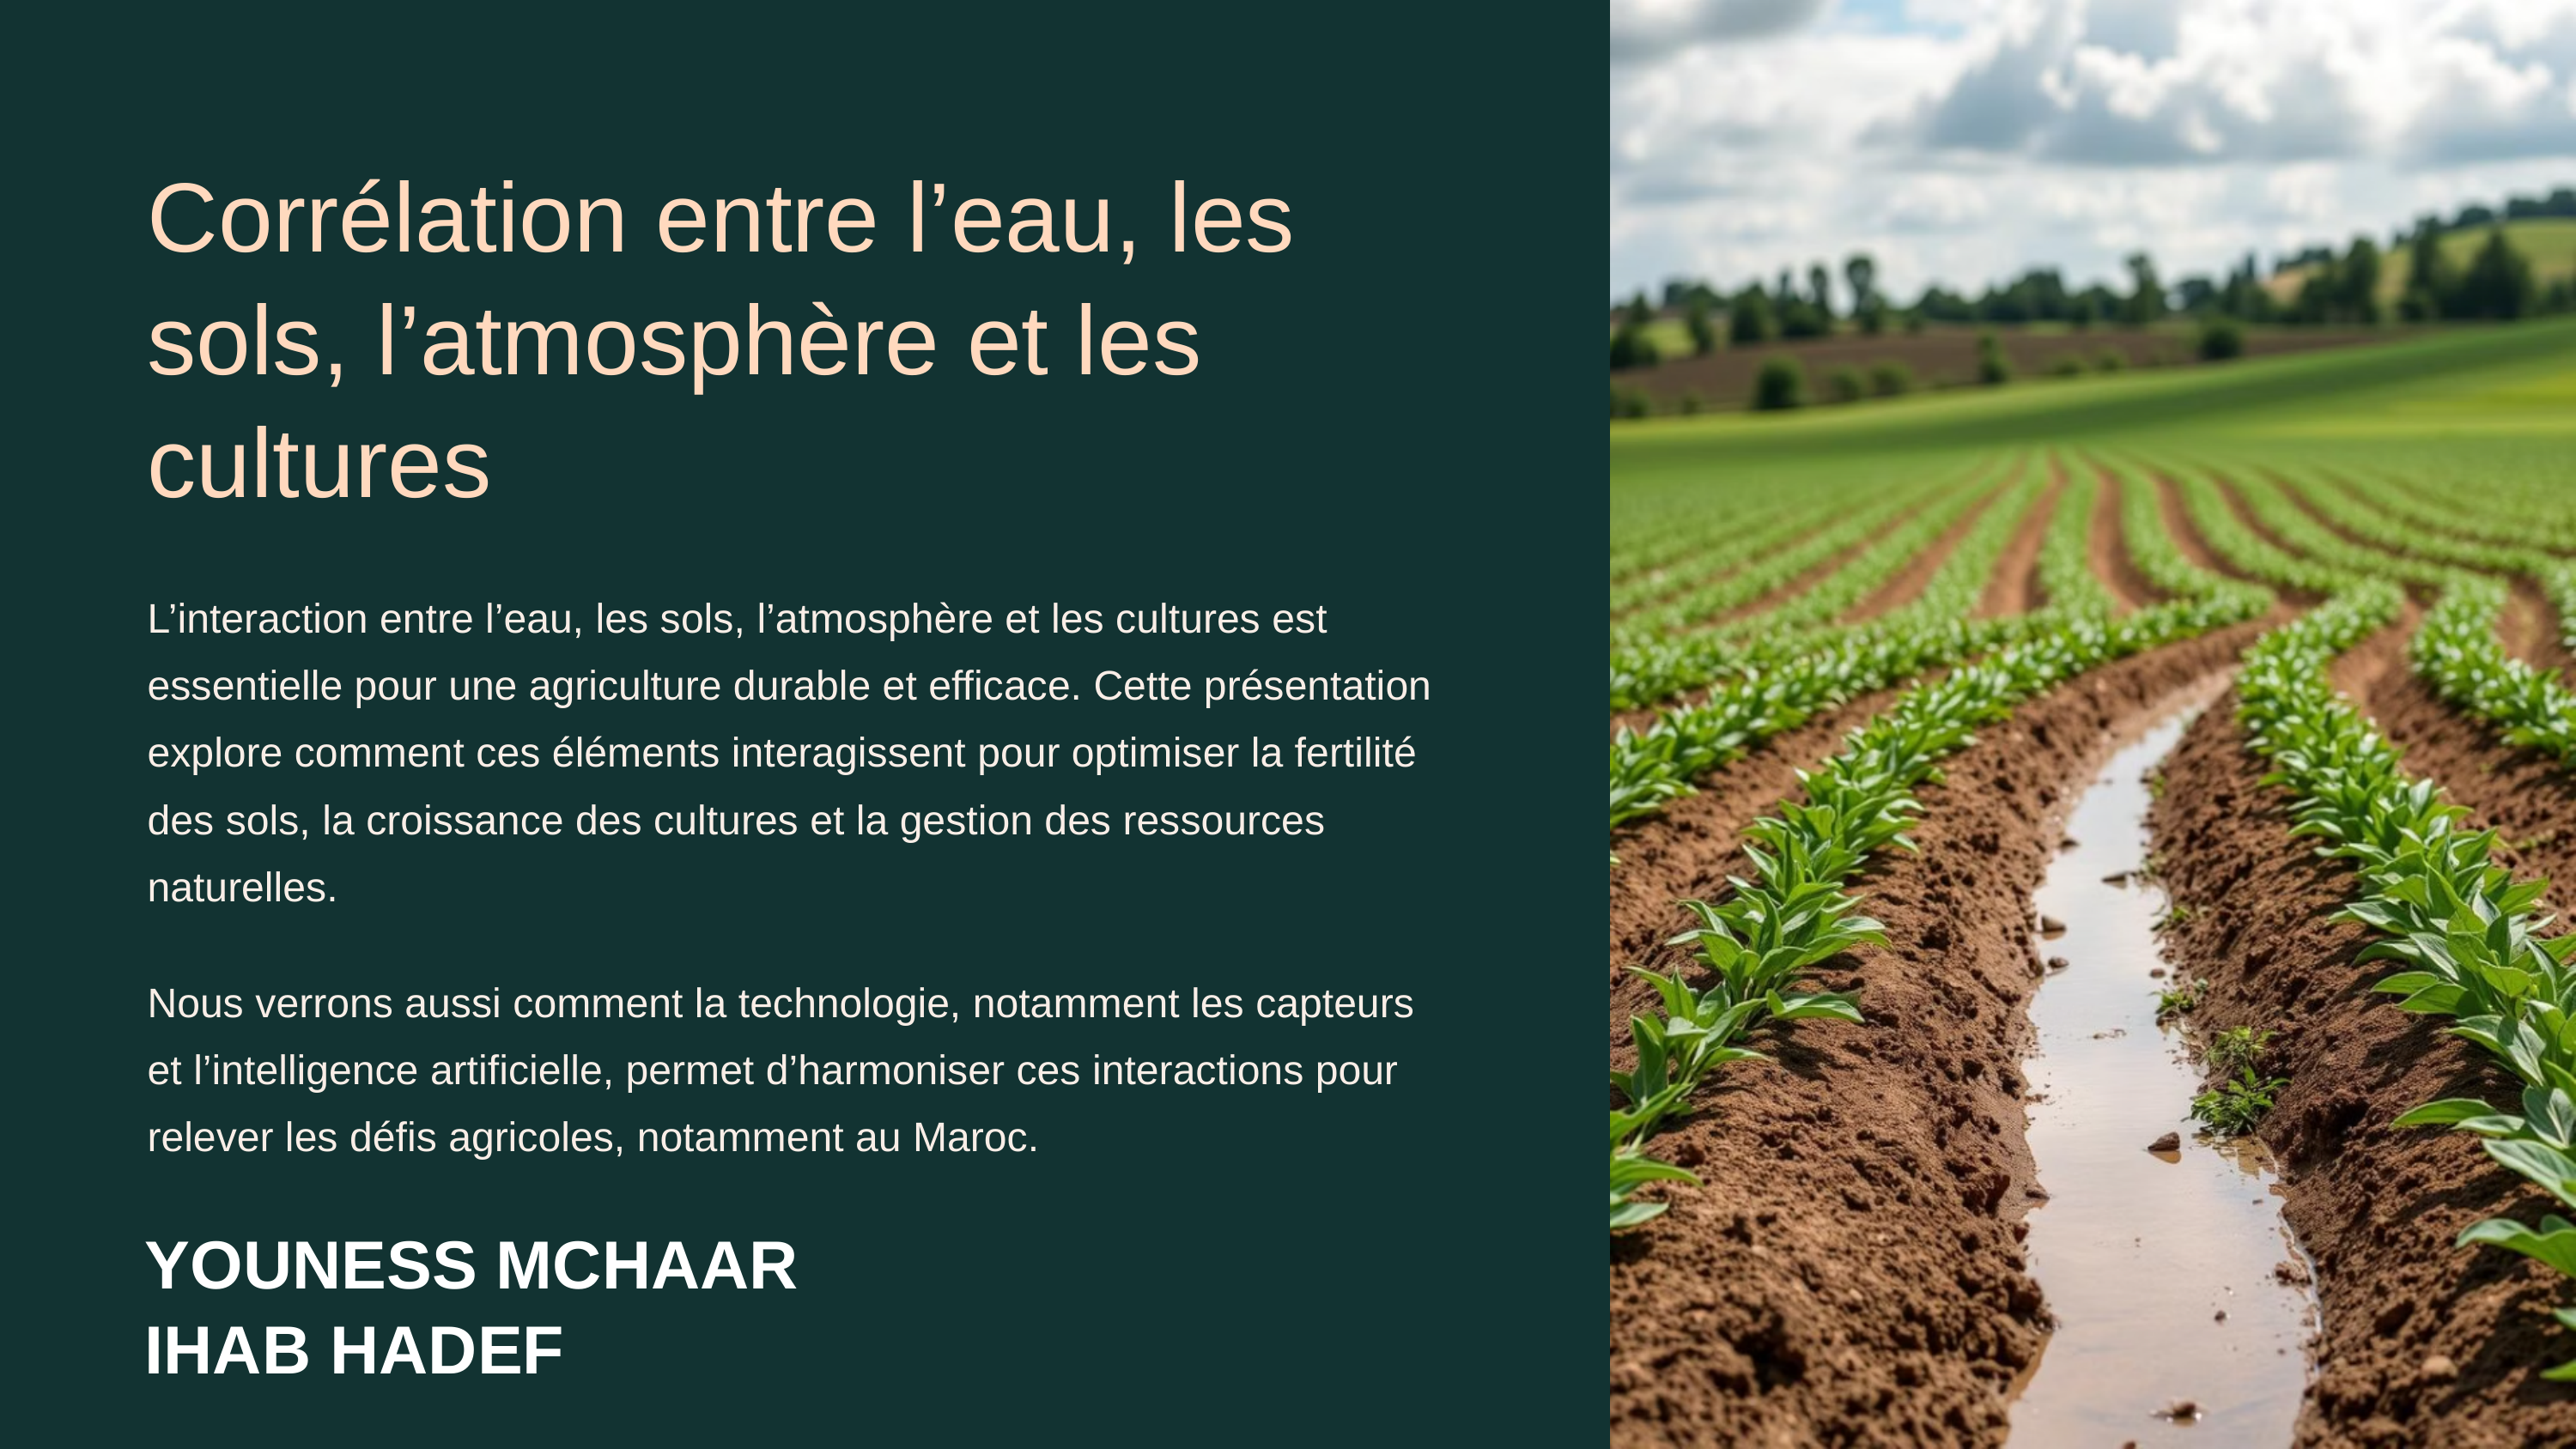

Corrélation entre l’eau, les sols, l’atmosphère et les cultures
L’interaction entre l’eau, les sols, l’atmosphère et les cultures est essentielle pour une agriculture durable et efficace. Cette présentation explore comment ces éléments interagissent pour optimiser la fertilité des sols, la croissance des cultures et la gestion des ressources naturelles.
Nous verrons aussi comment la technologie, notamment les capteurs et l’intelligence artificielle, permet d’harmoniser ces interactions pour relever les défis agricoles, notamment au Maroc.
YOUNESS MCHAAR
IHAB HADEF